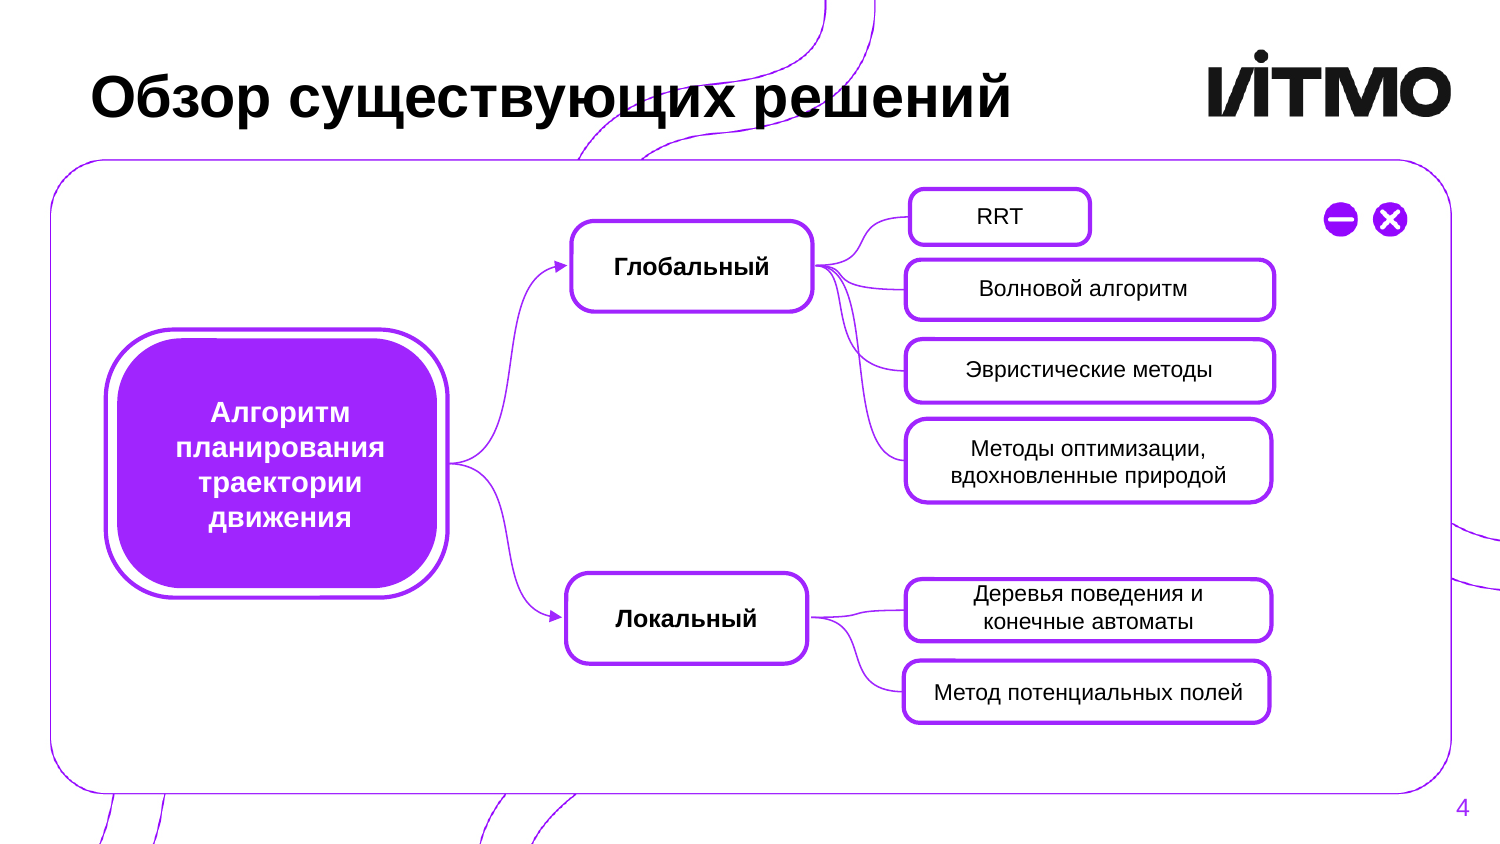

# Обзор существующих решений
RRT

Глобальный

Волновой алгоритм

Эвристические методы

Алгоритм планирования траектории движения

Методы оптимизации, вдохновленные природой
Деревья поведения и конечные автоматы

Локальный

Метод потенциальных полей
4